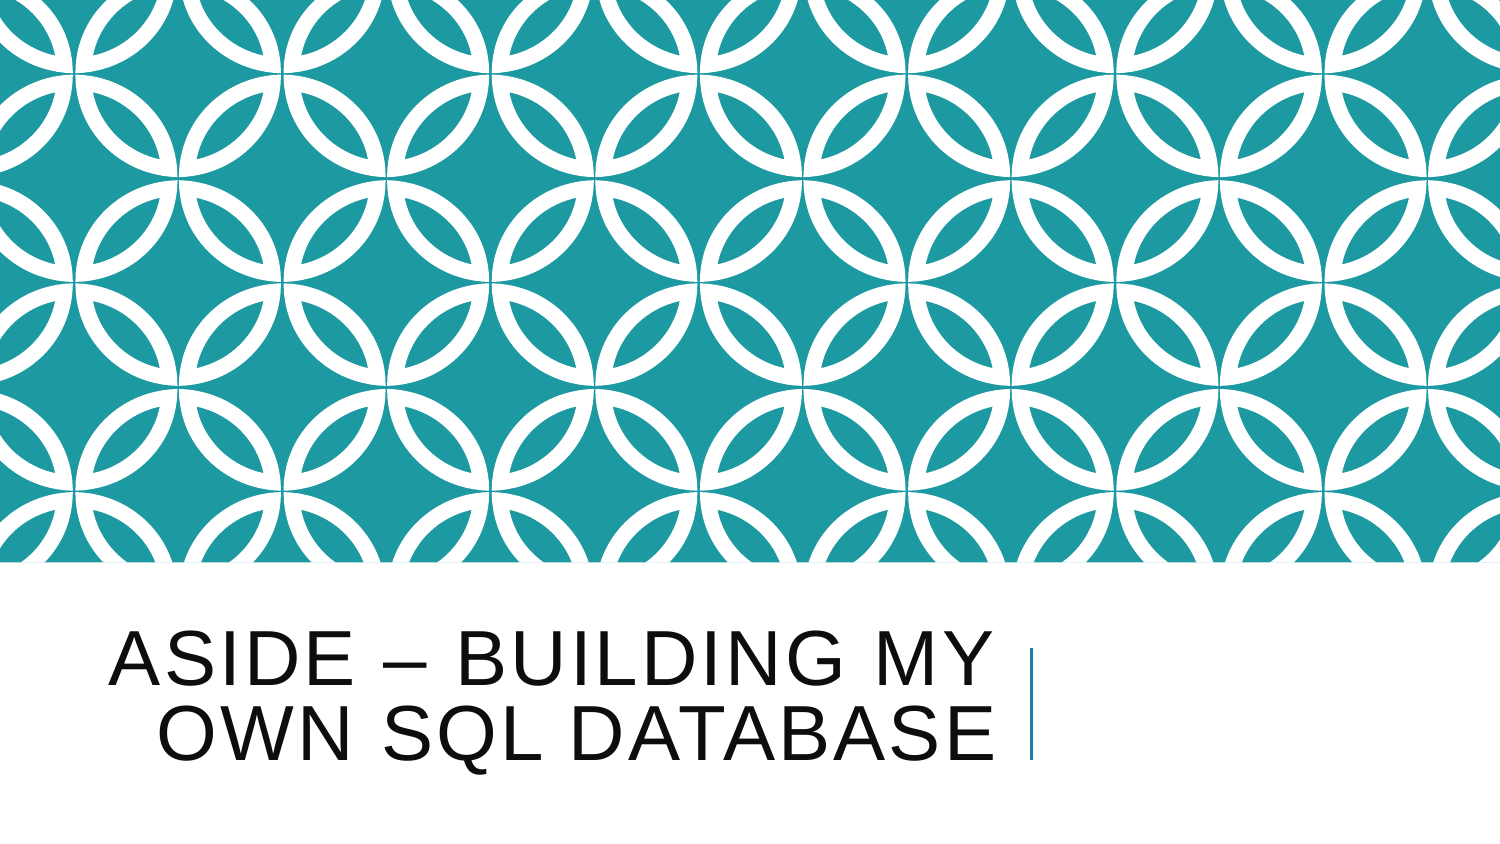

# Aside – building my own SQL Database